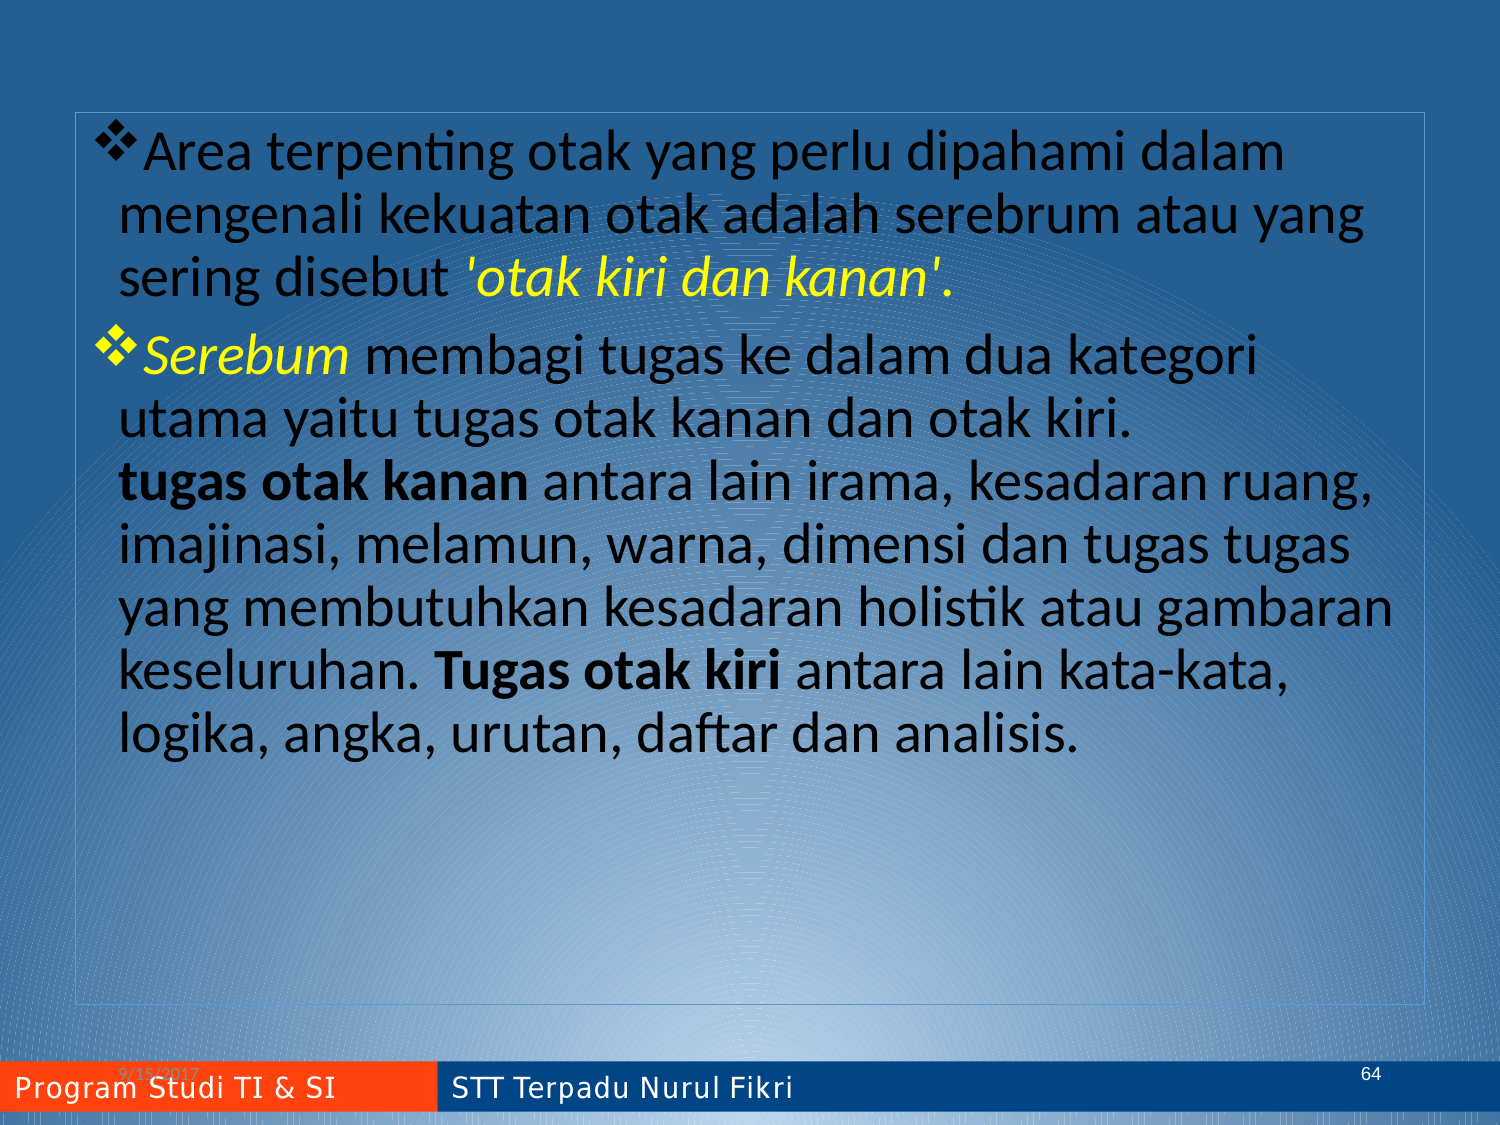

Area terpenting otak yang perlu dipahami dalam mengenali kekuatan otak adalah serebrum atau yang sering disebut 'otak kiri dan kanan'.
Serebum membagi tugas ke dalam dua kategori utama yaitu tugas otak kanan dan otak kiri.
tugas otak kanan antara lain irama, kesadaran ruang, imajinasi, melamun, warna, dimensi dan tugas tugas yang membutuhkan kesadaran holistik atau gambaran keseluruhan. Tugas otak kiri antara lain kata-kata, logika, angka, urutan, daftar dan analisis.
9/15/2017
64